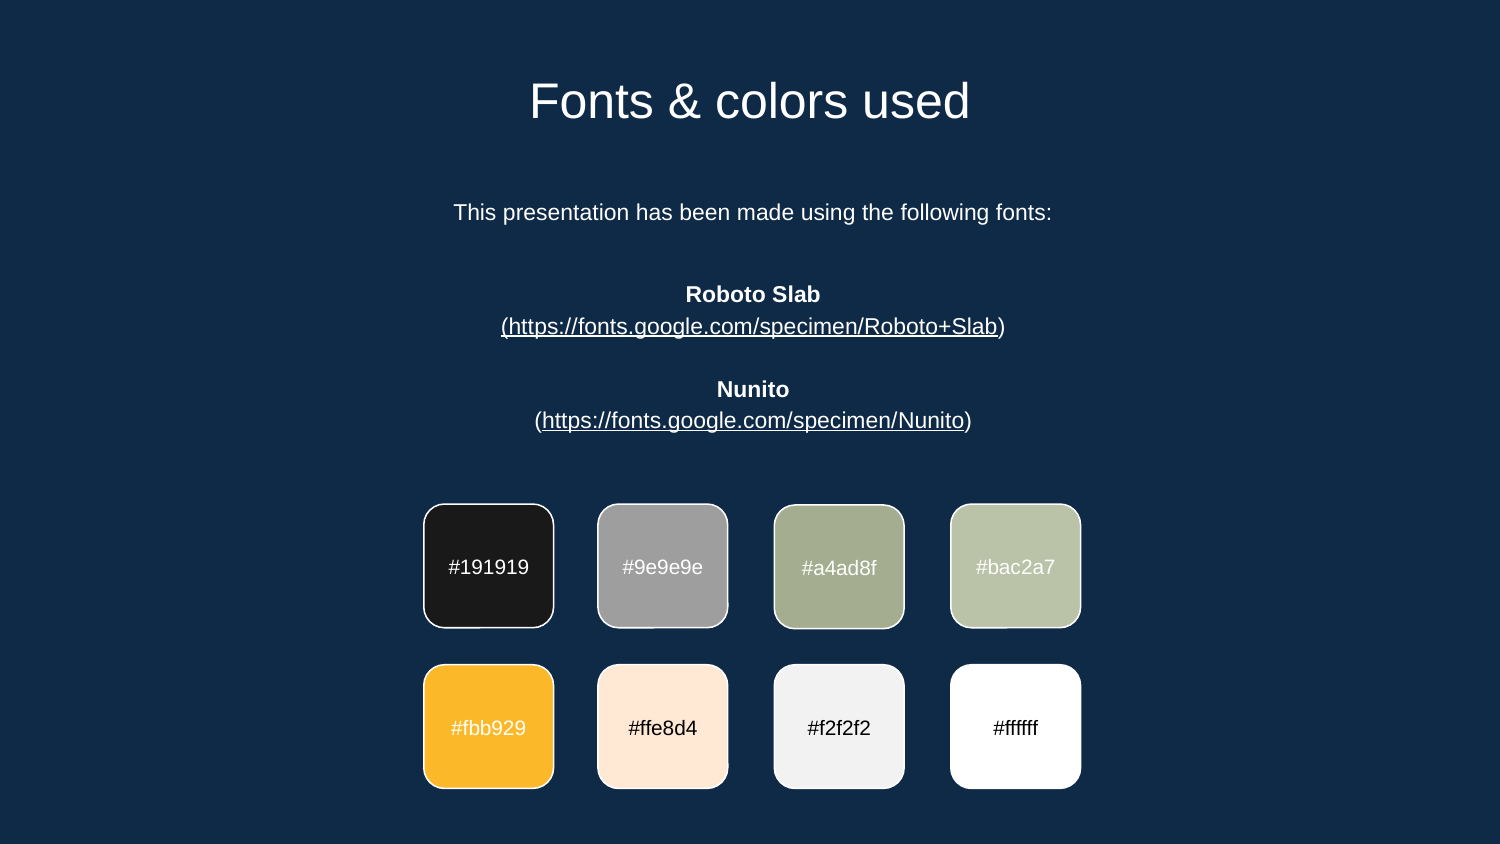

# Fonts & colors used
This presentation has been made using the following fonts:

Roboto Slab
(https://fonts.google.com/specimen/Roboto+Slab)

Nunito
(https://fonts.google.com/specimen/Nunito)

#191919
#9e9e9e
#bac2a7
#a4ad8f

#fbb929
#ffe8d4
#f2f2f2
#ffffff